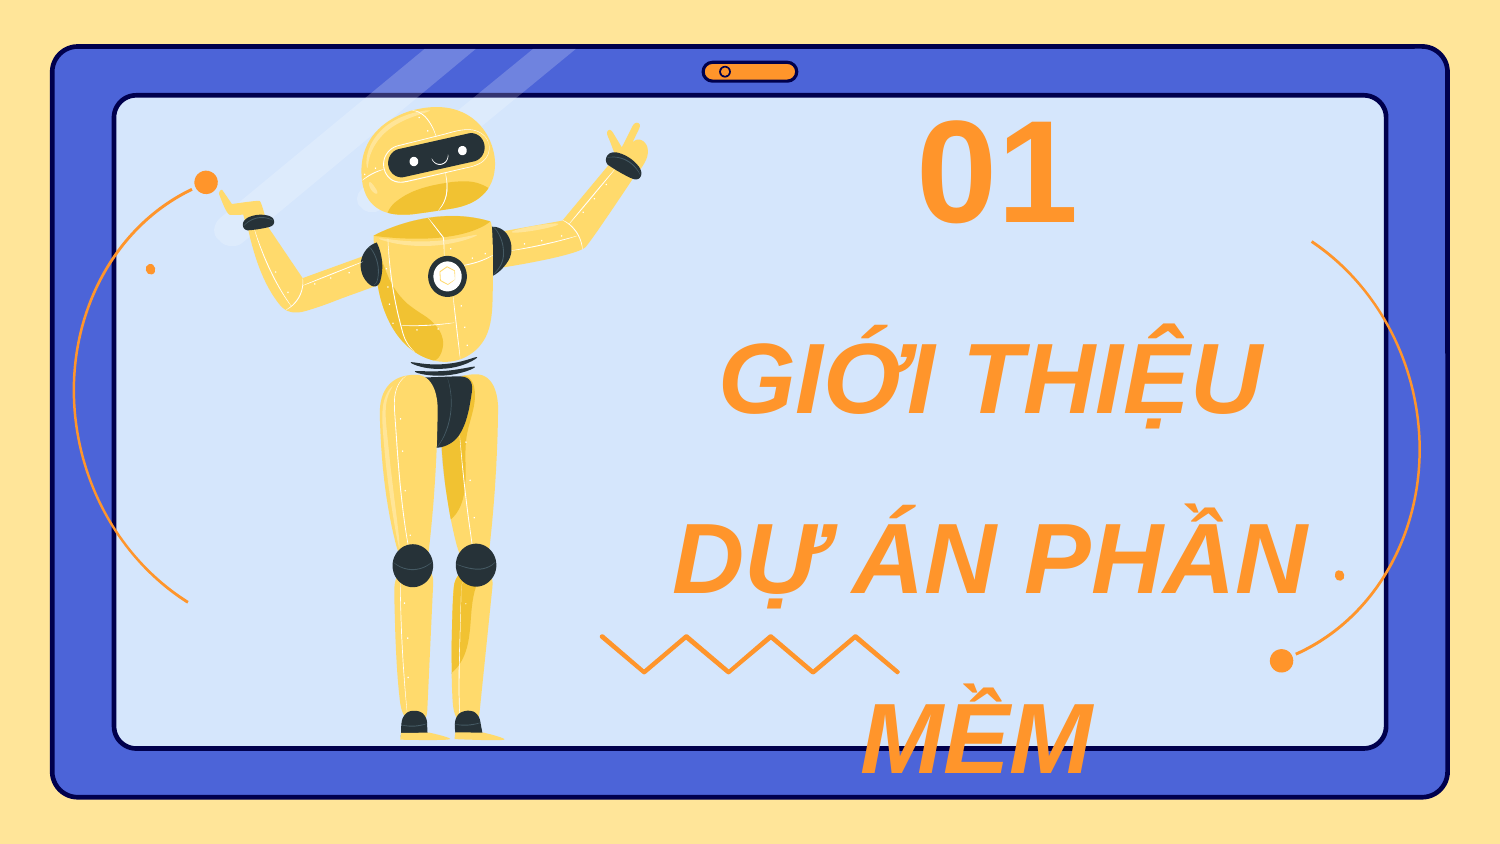

01

GIỚI THIỆU DỰ ÁN PHẦN MỀM